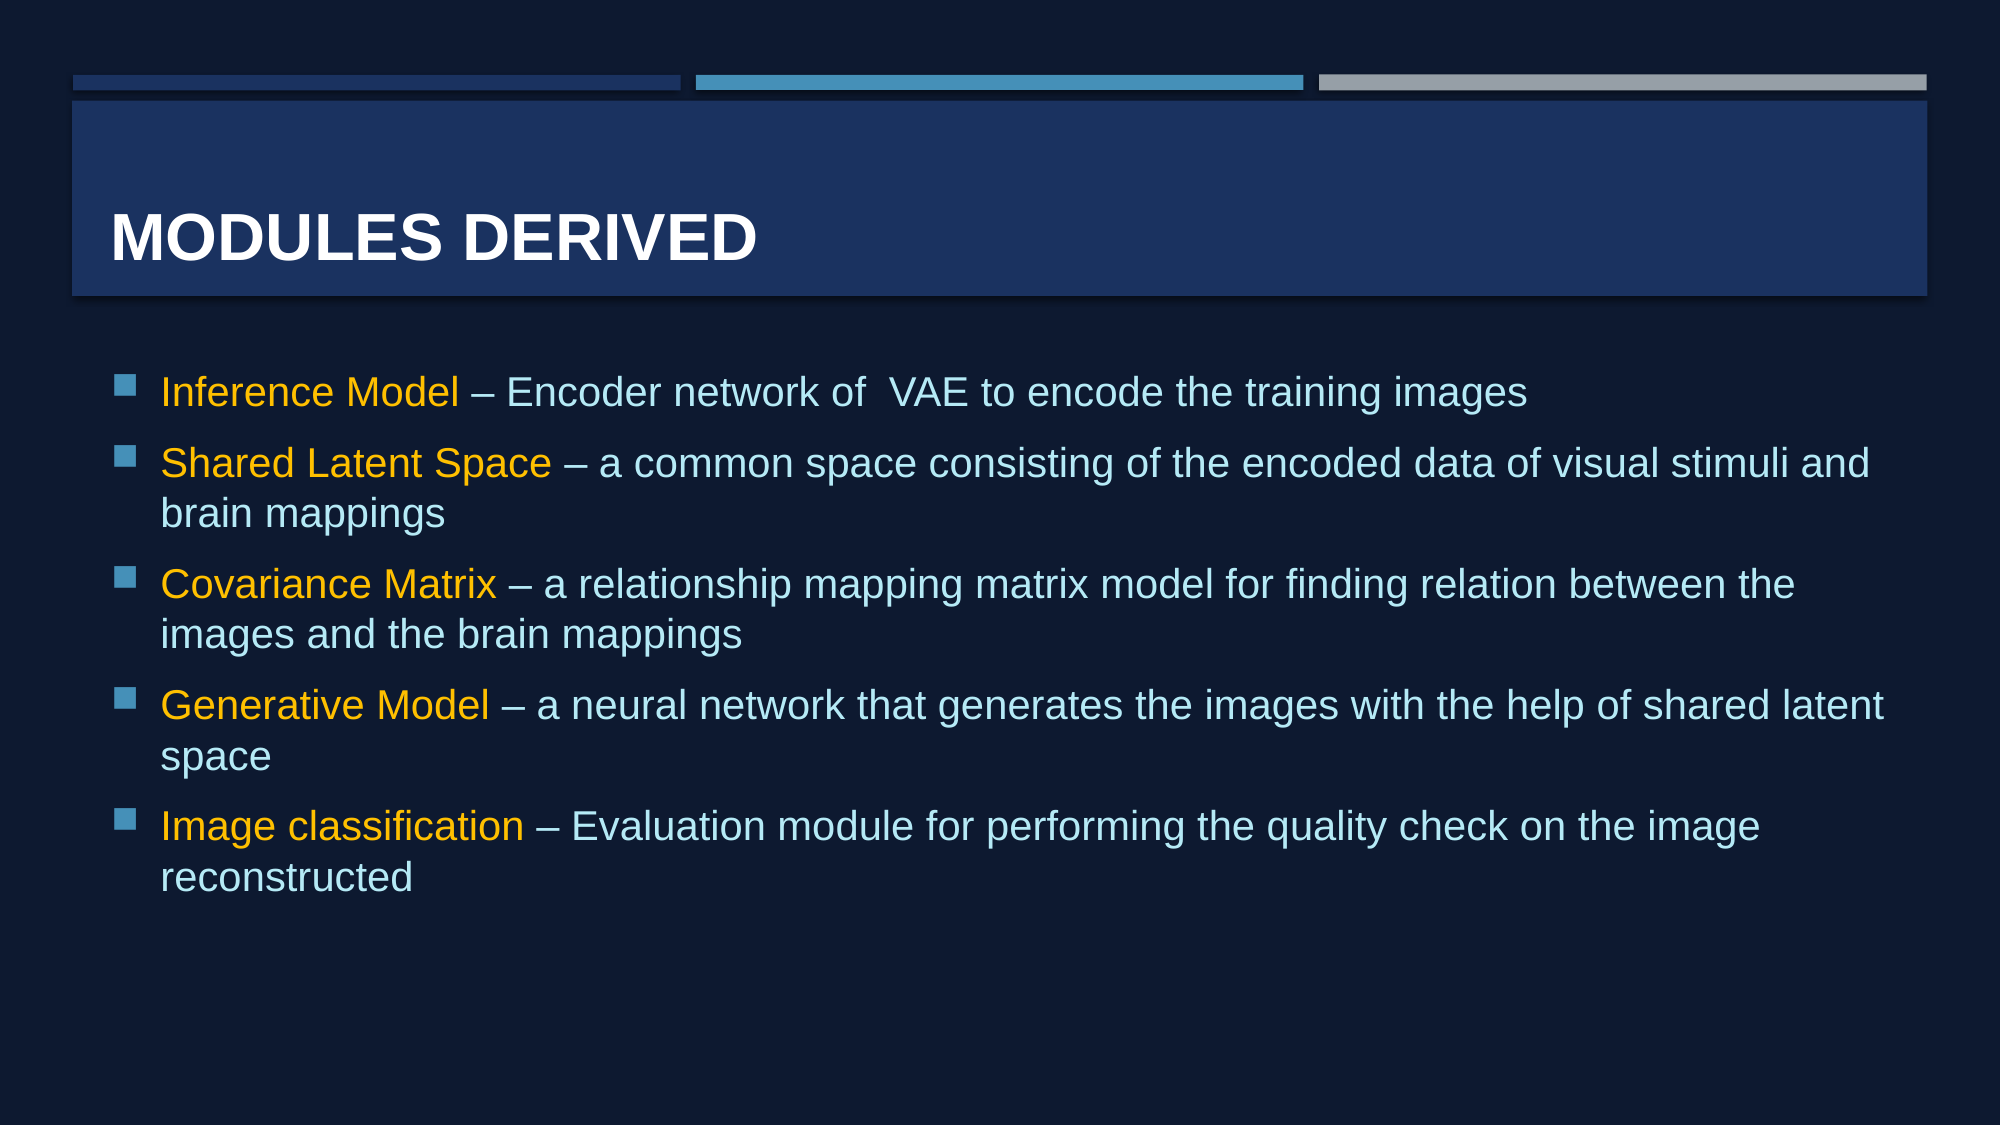

# MODULES derived
Inference Model – Encoder network of  VAE to encode the training images
Shared Latent Space – a common space consisting of the encoded data of visual stimuli and brain mappings
Covariance Matrix – a relationship mapping matrix model for finding relation between the images and the brain mappings
Generative Model – a neural network that generates the images with the help of shared latent space
Image classification – Evaluation module for performing the quality check on the image reconstructed